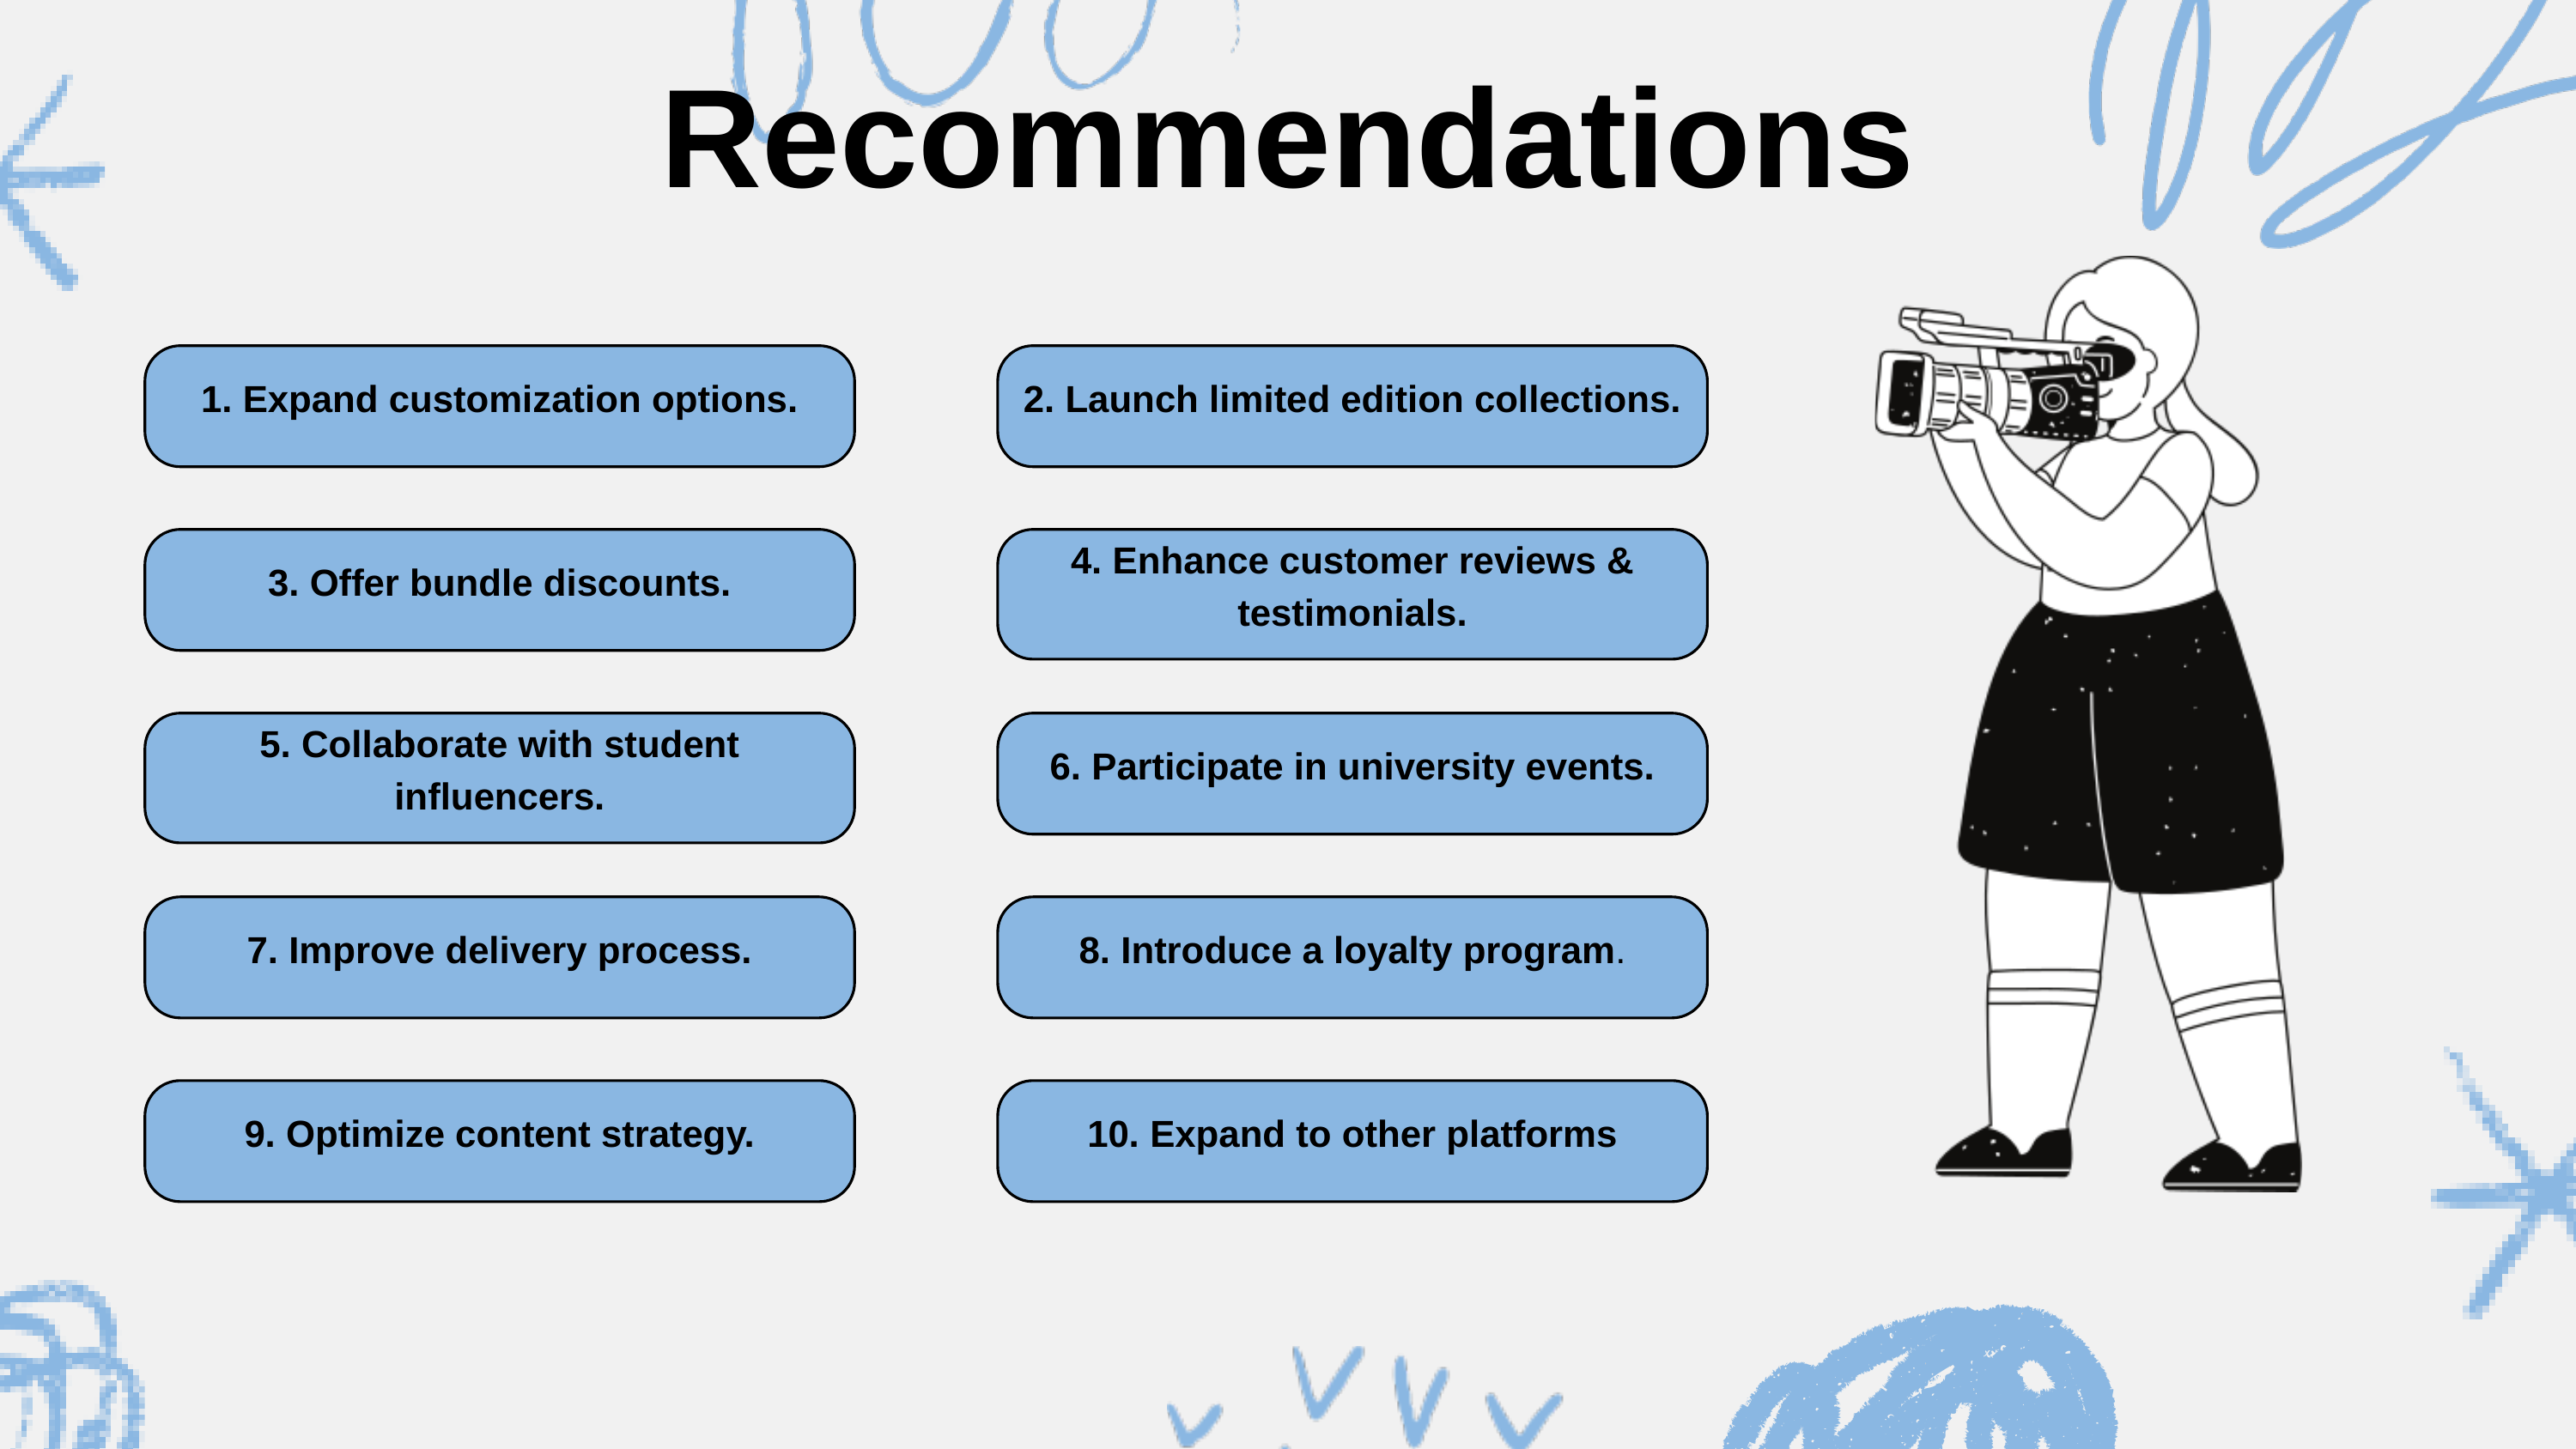

Recommendations

1. Expand customization options.

2. Launch limited edition collections.

3. Offer bundle discounts.

4. Enhance customer reviews & testimonials.

5. Collaborate with student influencers.

6. Participate in university events.

7. Improve delivery process.

8. Introduce a loyalty program.

9. Optimize content strategy.

10. Expand to other platforms